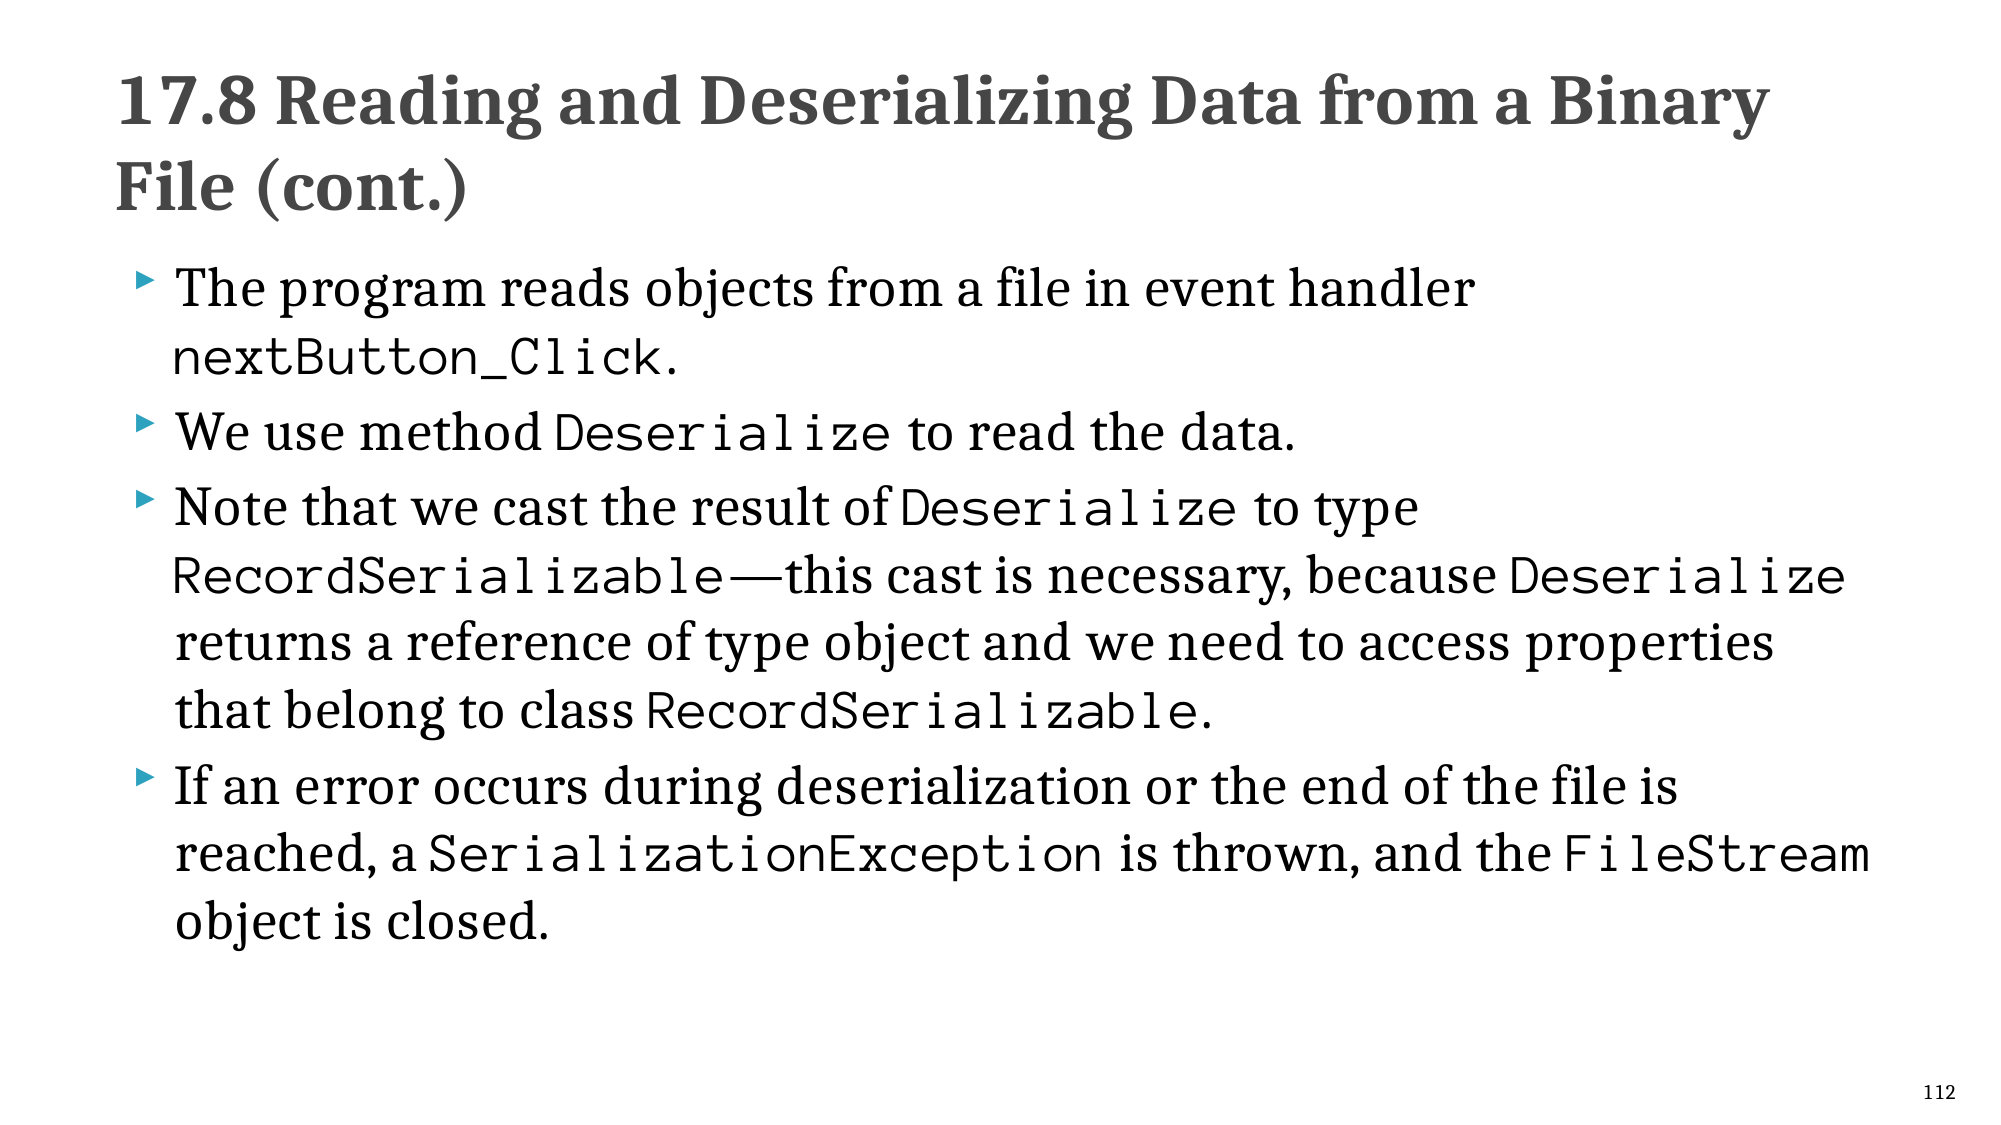

# 17.8 Reading and Deserializing Data from a Binary File (cont.)
The program reads objects from a file in event handler nextButton_Click.
We use method Deserialize to read the data.
Note that we cast the result of Deserialize to type RecordSerializable—this cast is necessary, because Deserialize returns a reference of type object and we need to access properties that belong to class RecordSerializable.
If an error occurs during deserialization or the end of the file is reached, a SerializationException is thrown, and the FileStream object is closed.
112